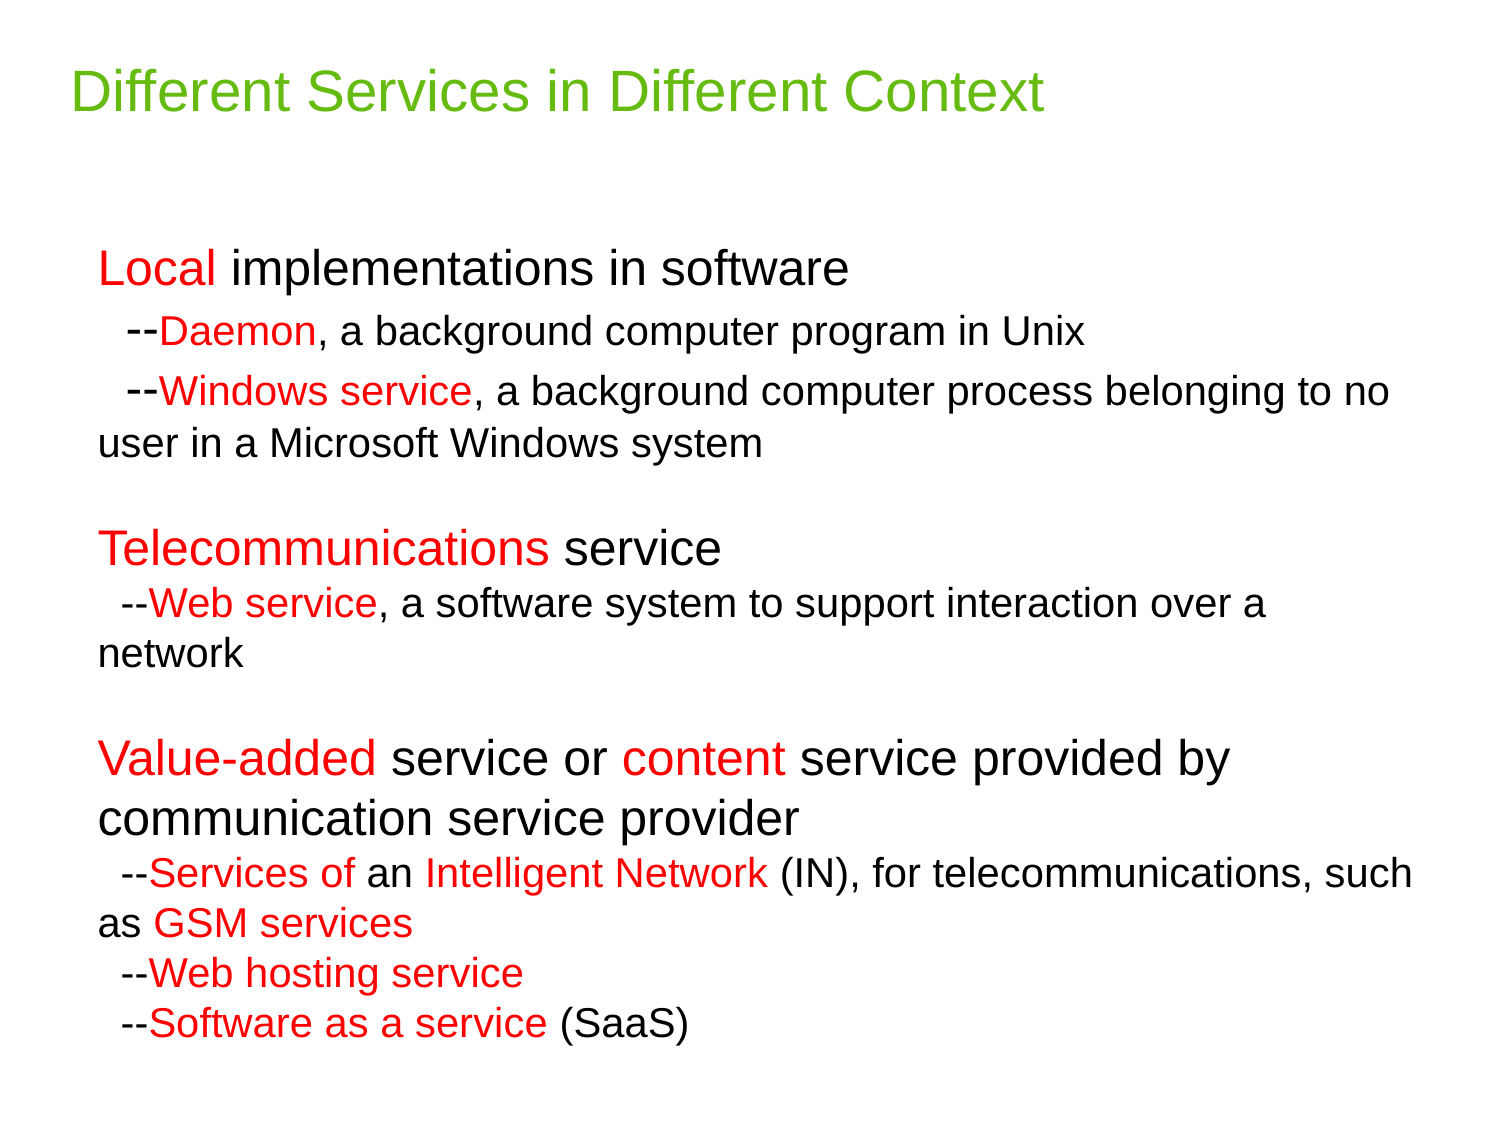

# Different Services in Different Context
Local implementations in software
  --Daemon, a background computer program in Unix
  --Windows service, a background computer process belonging to no user in a Microsoft Windows system

Telecommunications service
  --Web service, a software system to support interaction over a network

Value-added service or content service provided by communication service provider
  --Services of an Intelligent Network (IN), for telecommunications, such as GSM services
  --Web hosting service
  --Software as a service (SaaS)